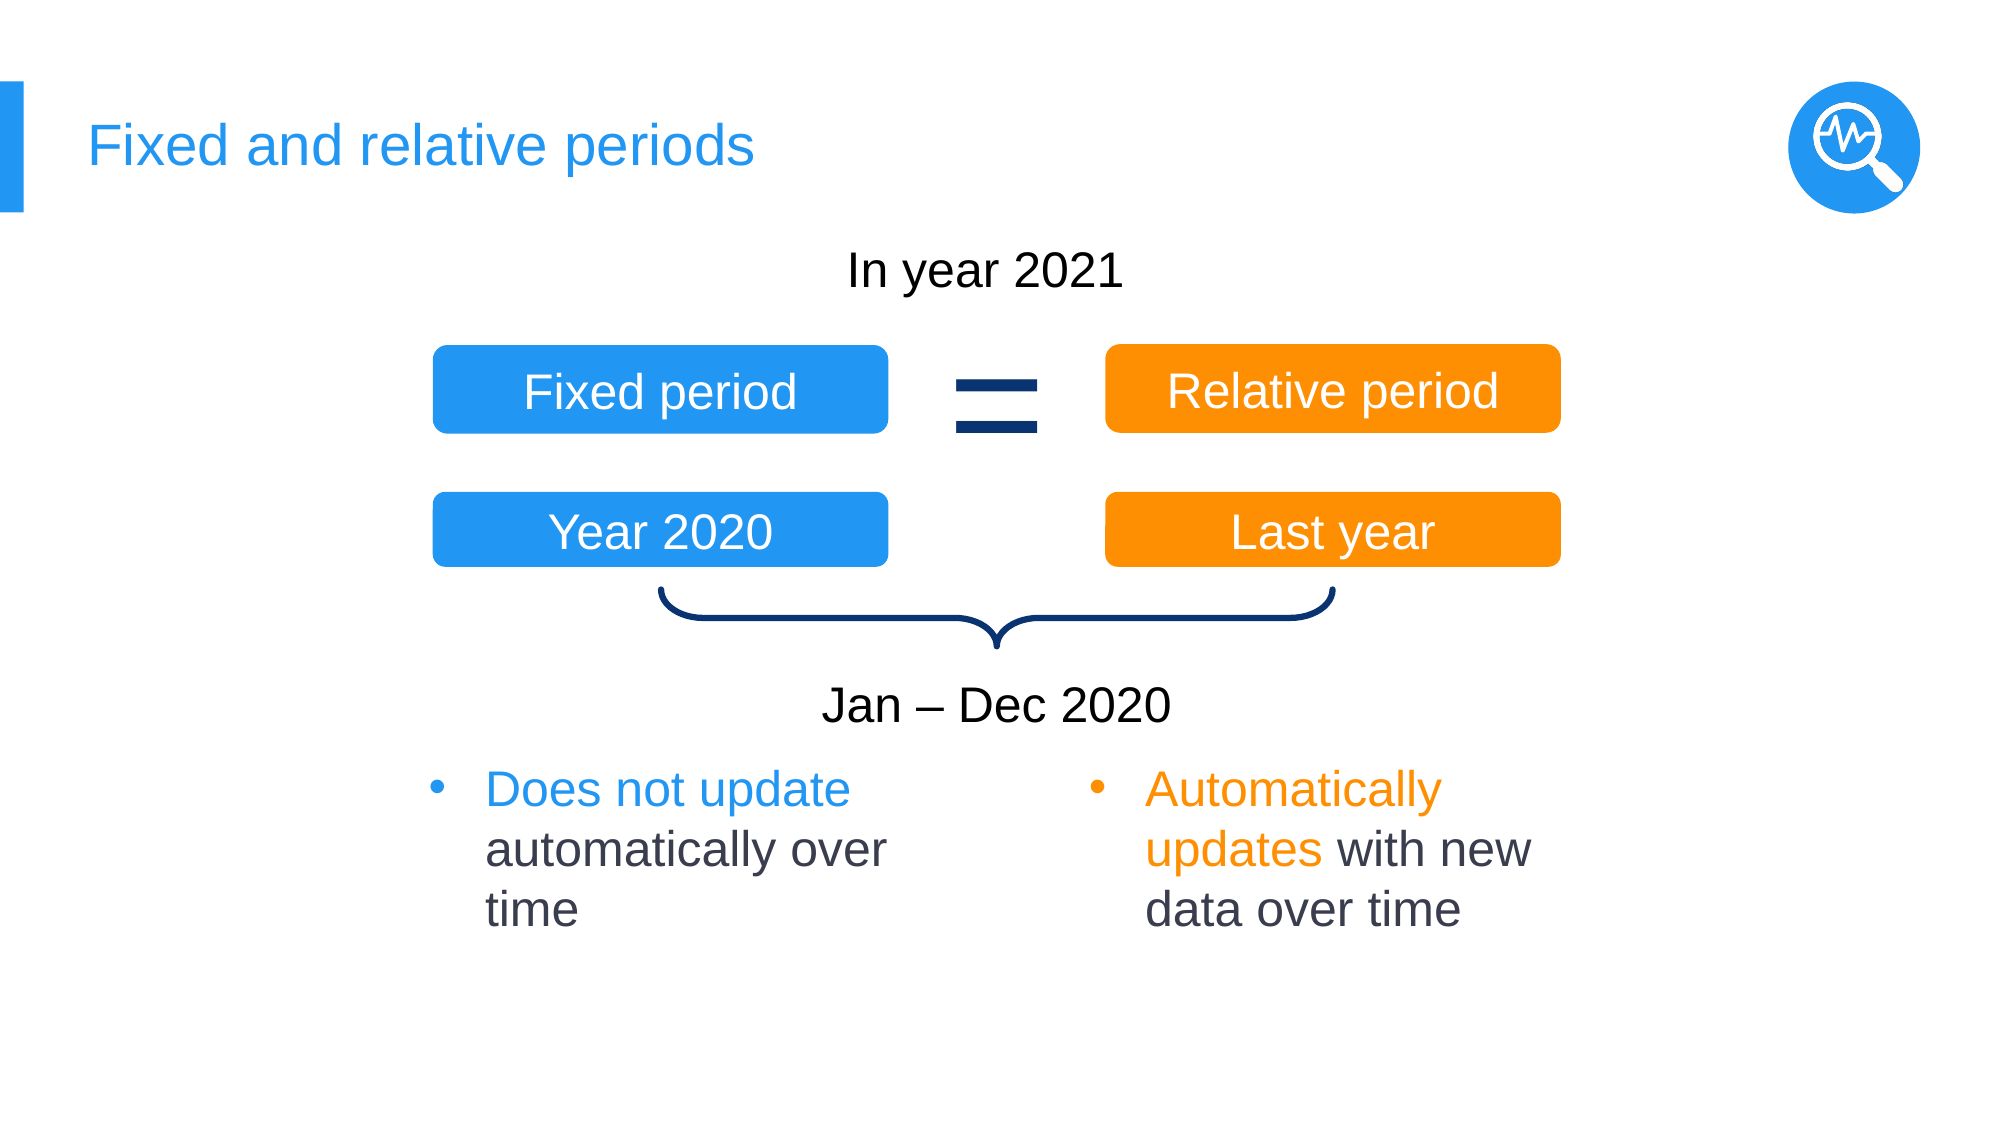

# Fixed and relative periods
In year 2021

=
Relative period
Fixed period
Year 2020
Last year
Jan – Dec 2020
Does not update automatically over time
Automatically updates with new data over time